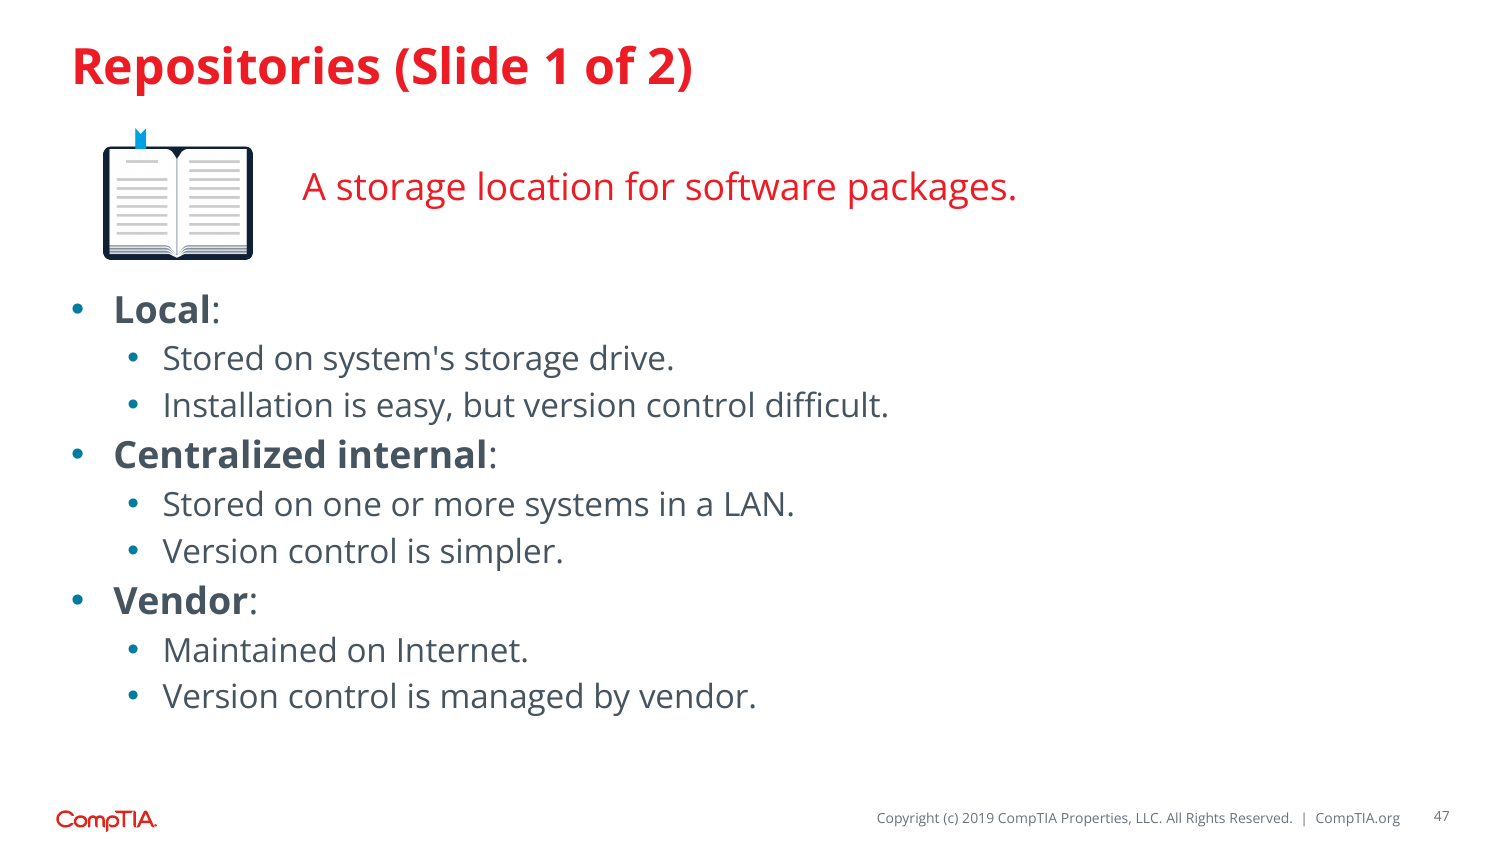

# Repositories (Slide 1 of 2)
A storage location for software packages.
Local:
Stored on system's storage drive.
Installation is easy, but version control difficult.
Centralized internal:
Stored on one or more systems in a LAN.
Version control is simpler.
Vendor:
Maintained on Internet.
Version control is managed by vendor.
47